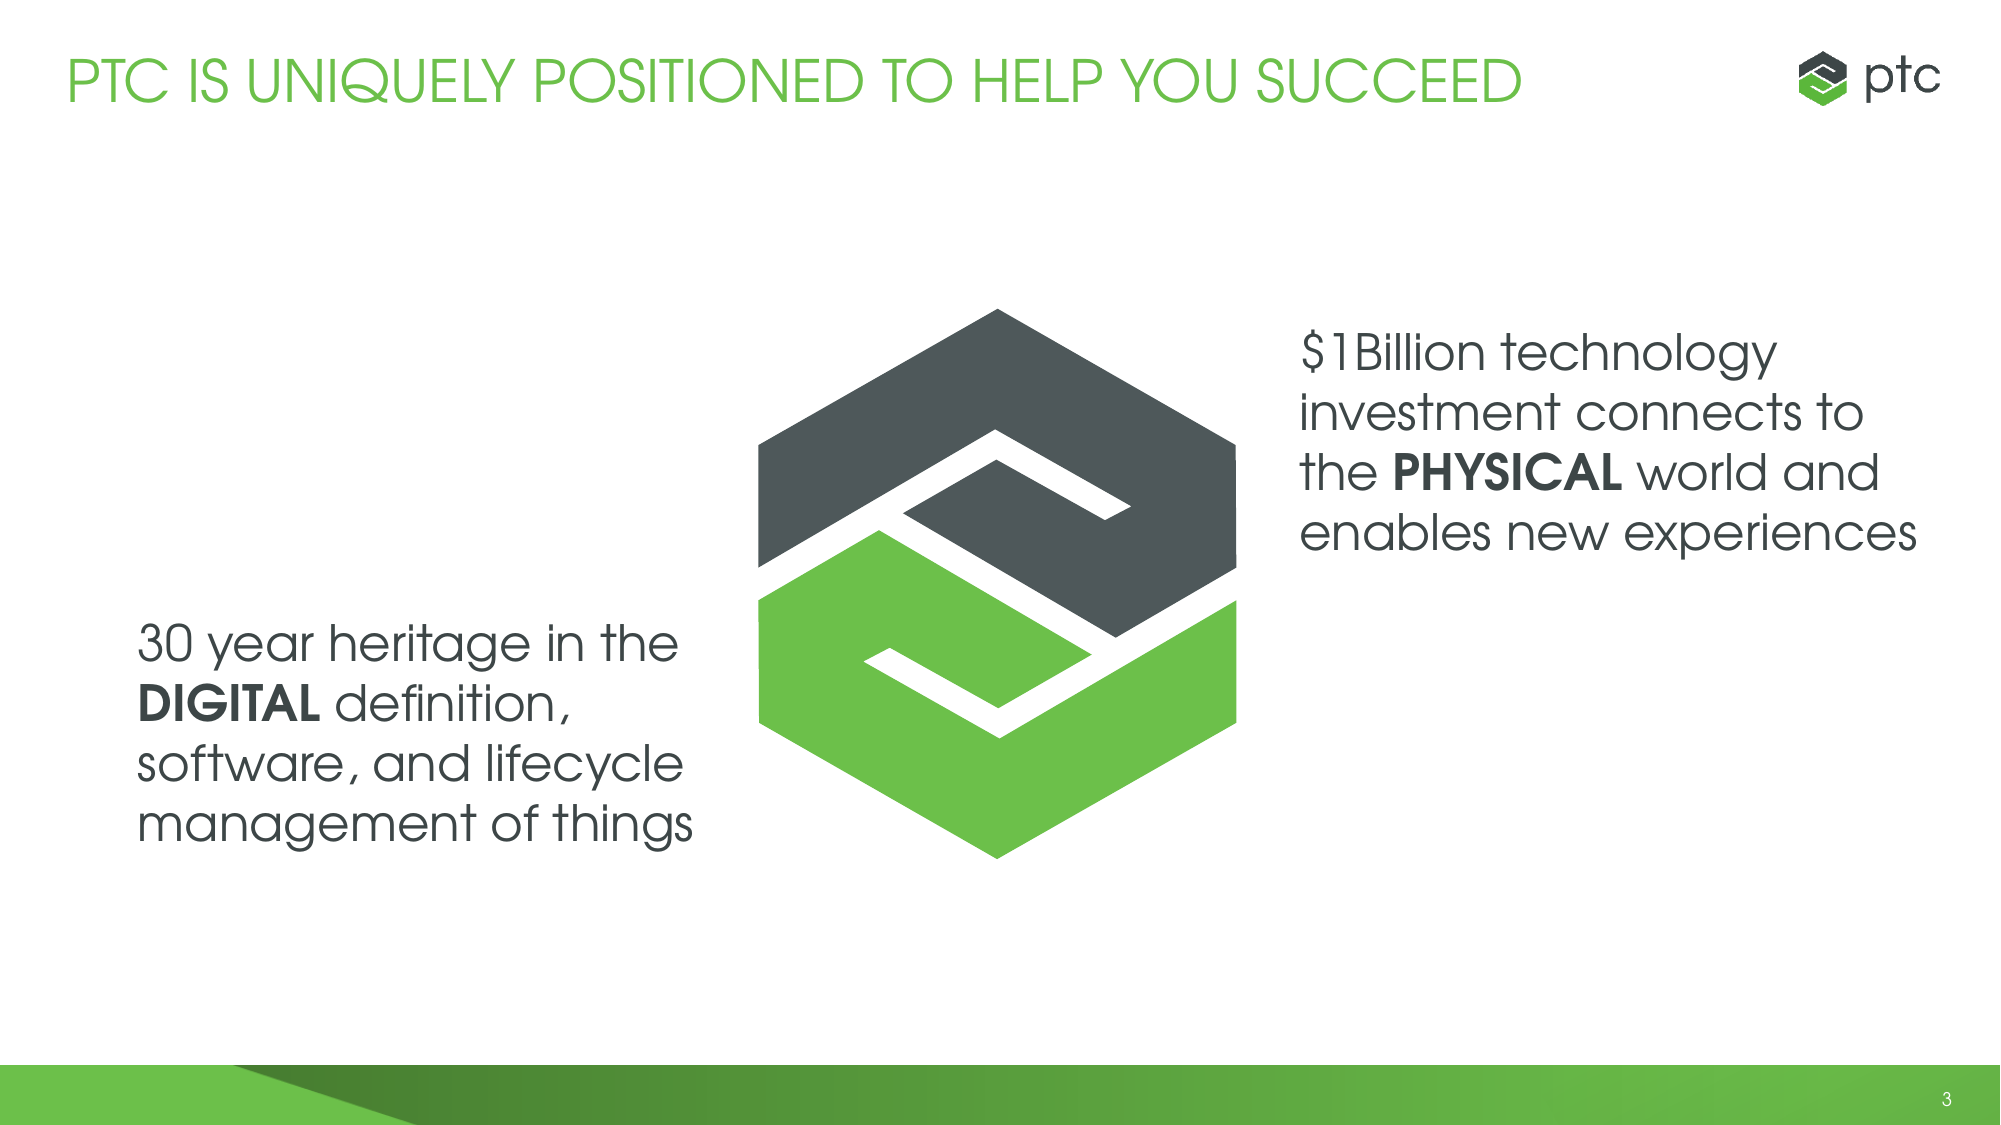

# Ptc is uniquely positioned to help you succeed

$1Billion technology investment connects to the PHYSICAL world and enables new experiences
30 year heritage in the DIGITAL definition, software, and lifecycle management of things